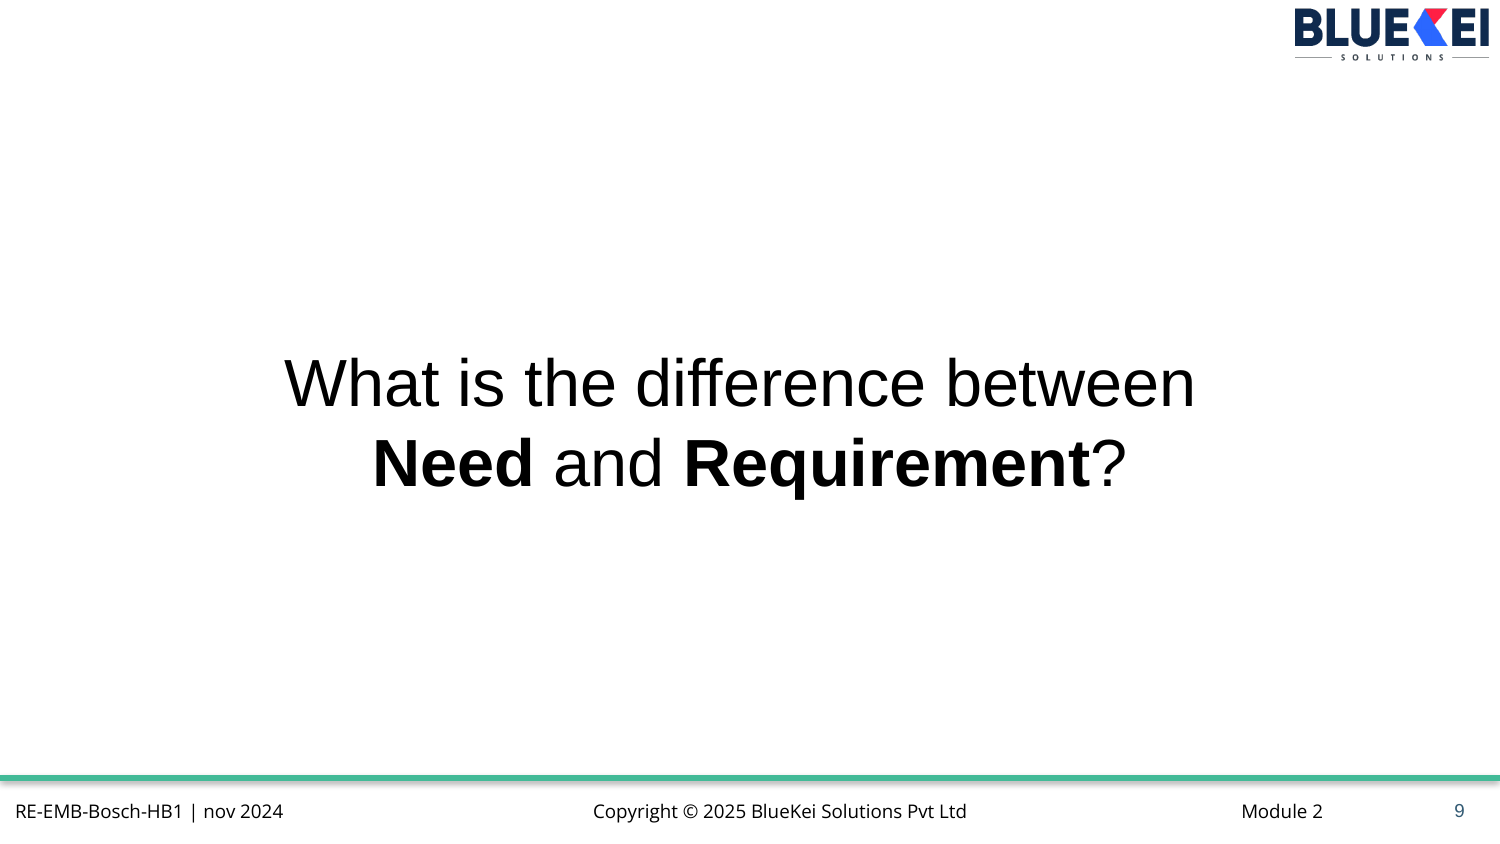

What is the difference between
Need and Requirement?
9